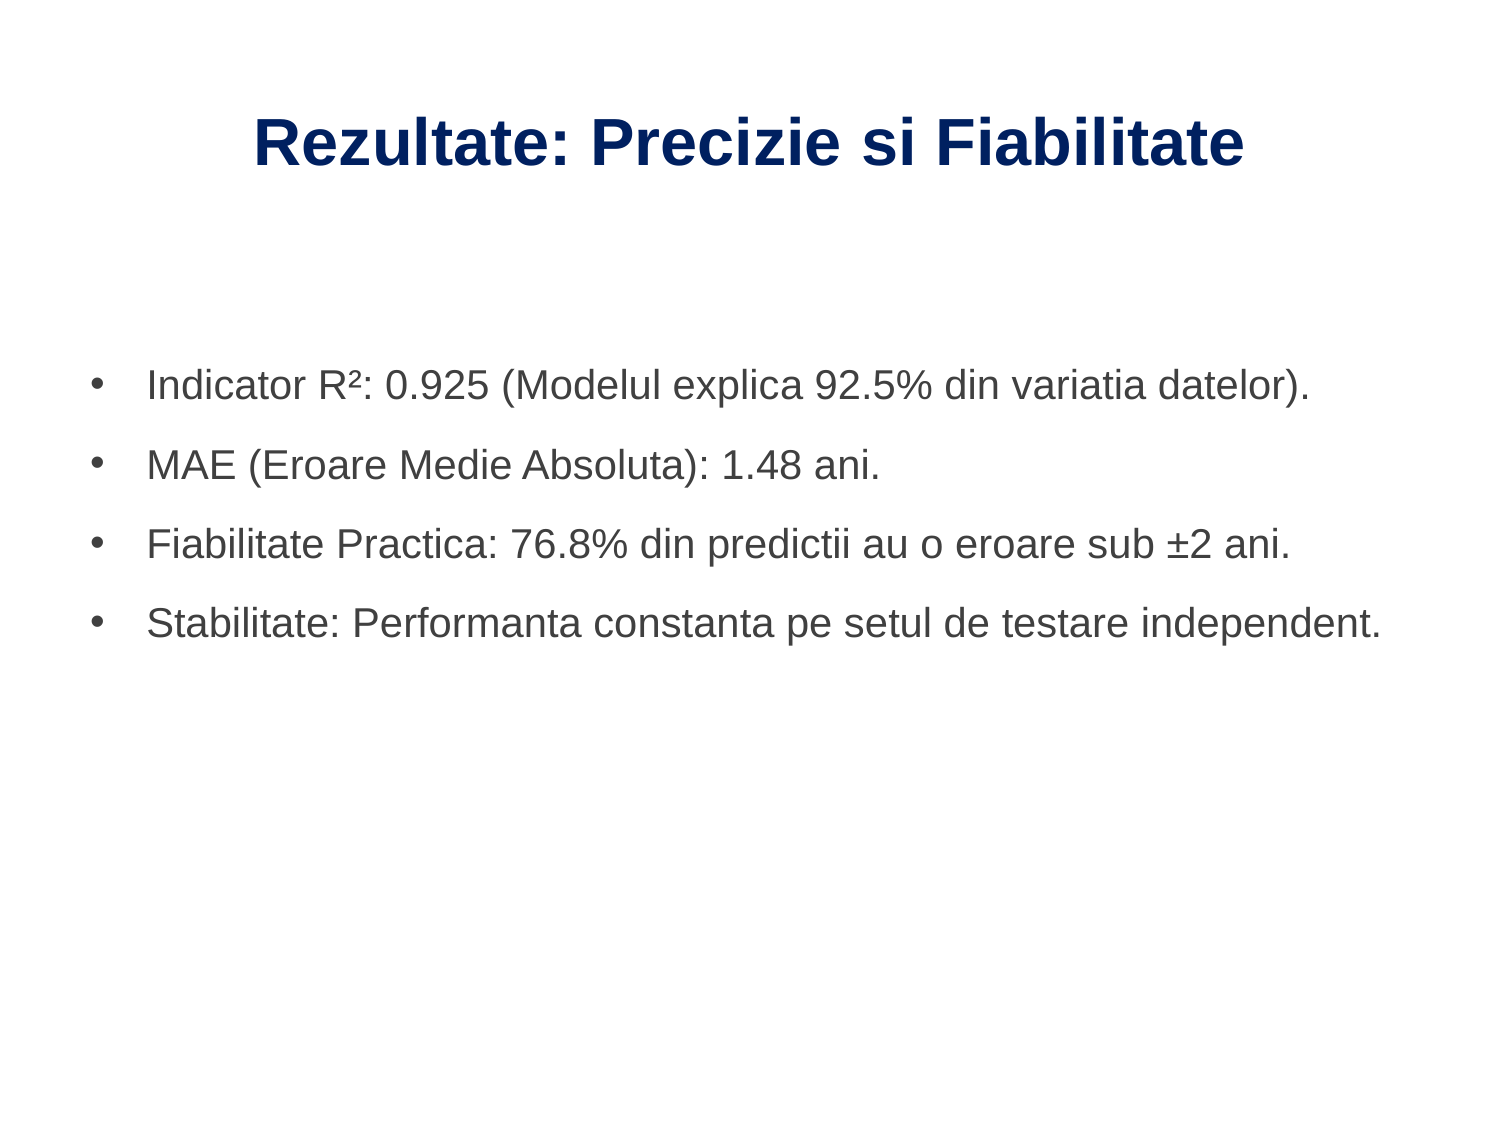

# Rezultate: Precizie si Fiabilitate

Indicator R²: 0.925 (Modelul explica 92.5% din variatia datelor).
MAE (Eroare Medie Absoluta): 1.48 ani.
Fiabilitate Practica: 76.8% din predictii au o eroare sub ±2 ani.
Stabilitate: Performanta constanta pe setul de testare independent.